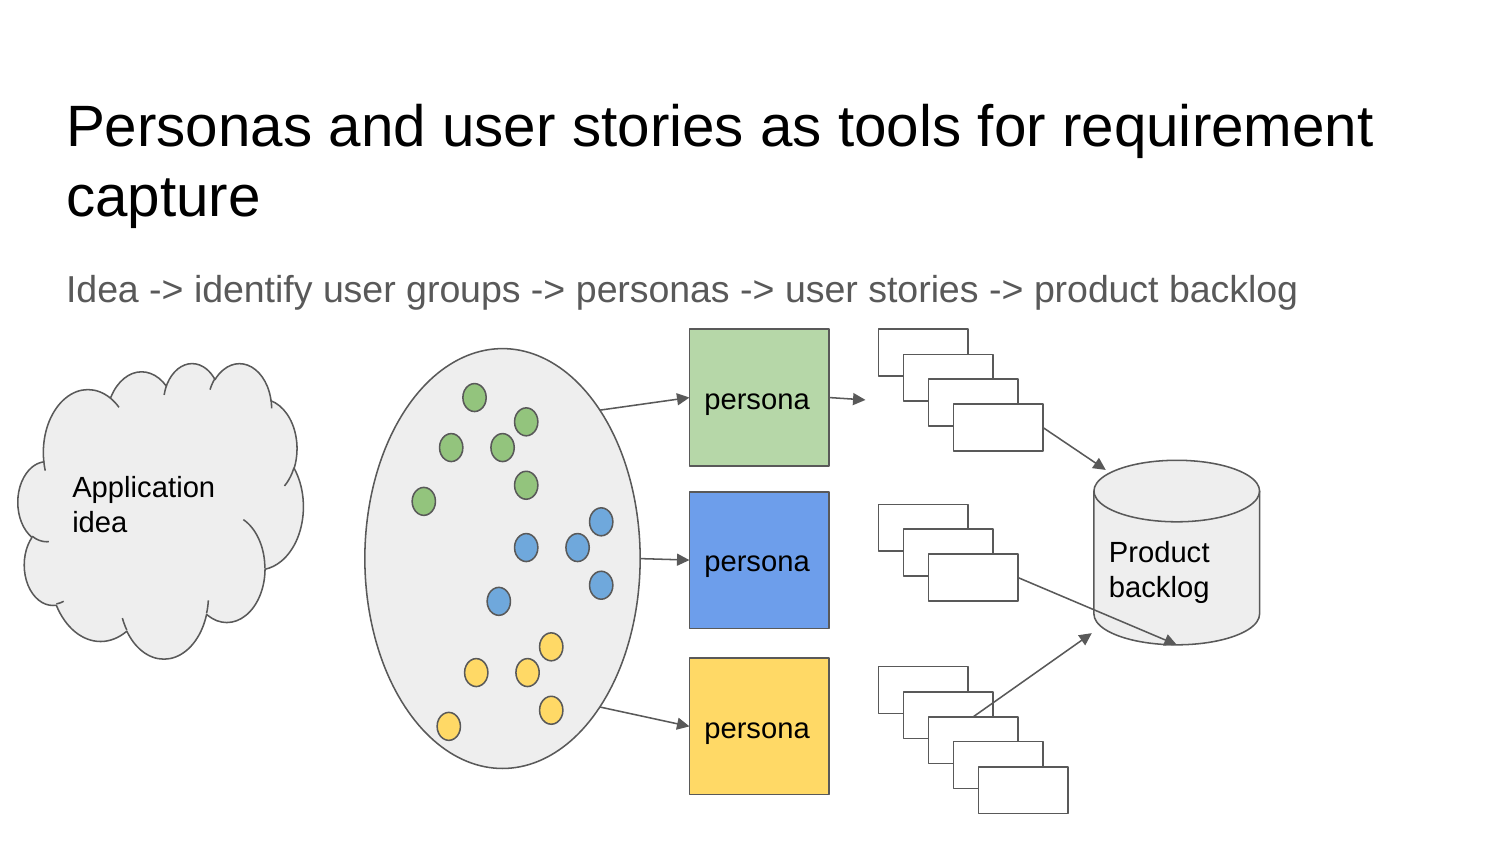

# Personas and user stories as tools for requirement capture
Idea -> identify user groups -> personas -> user stories -> product backlog
persona

Application idea

Product backlog

persona

persona